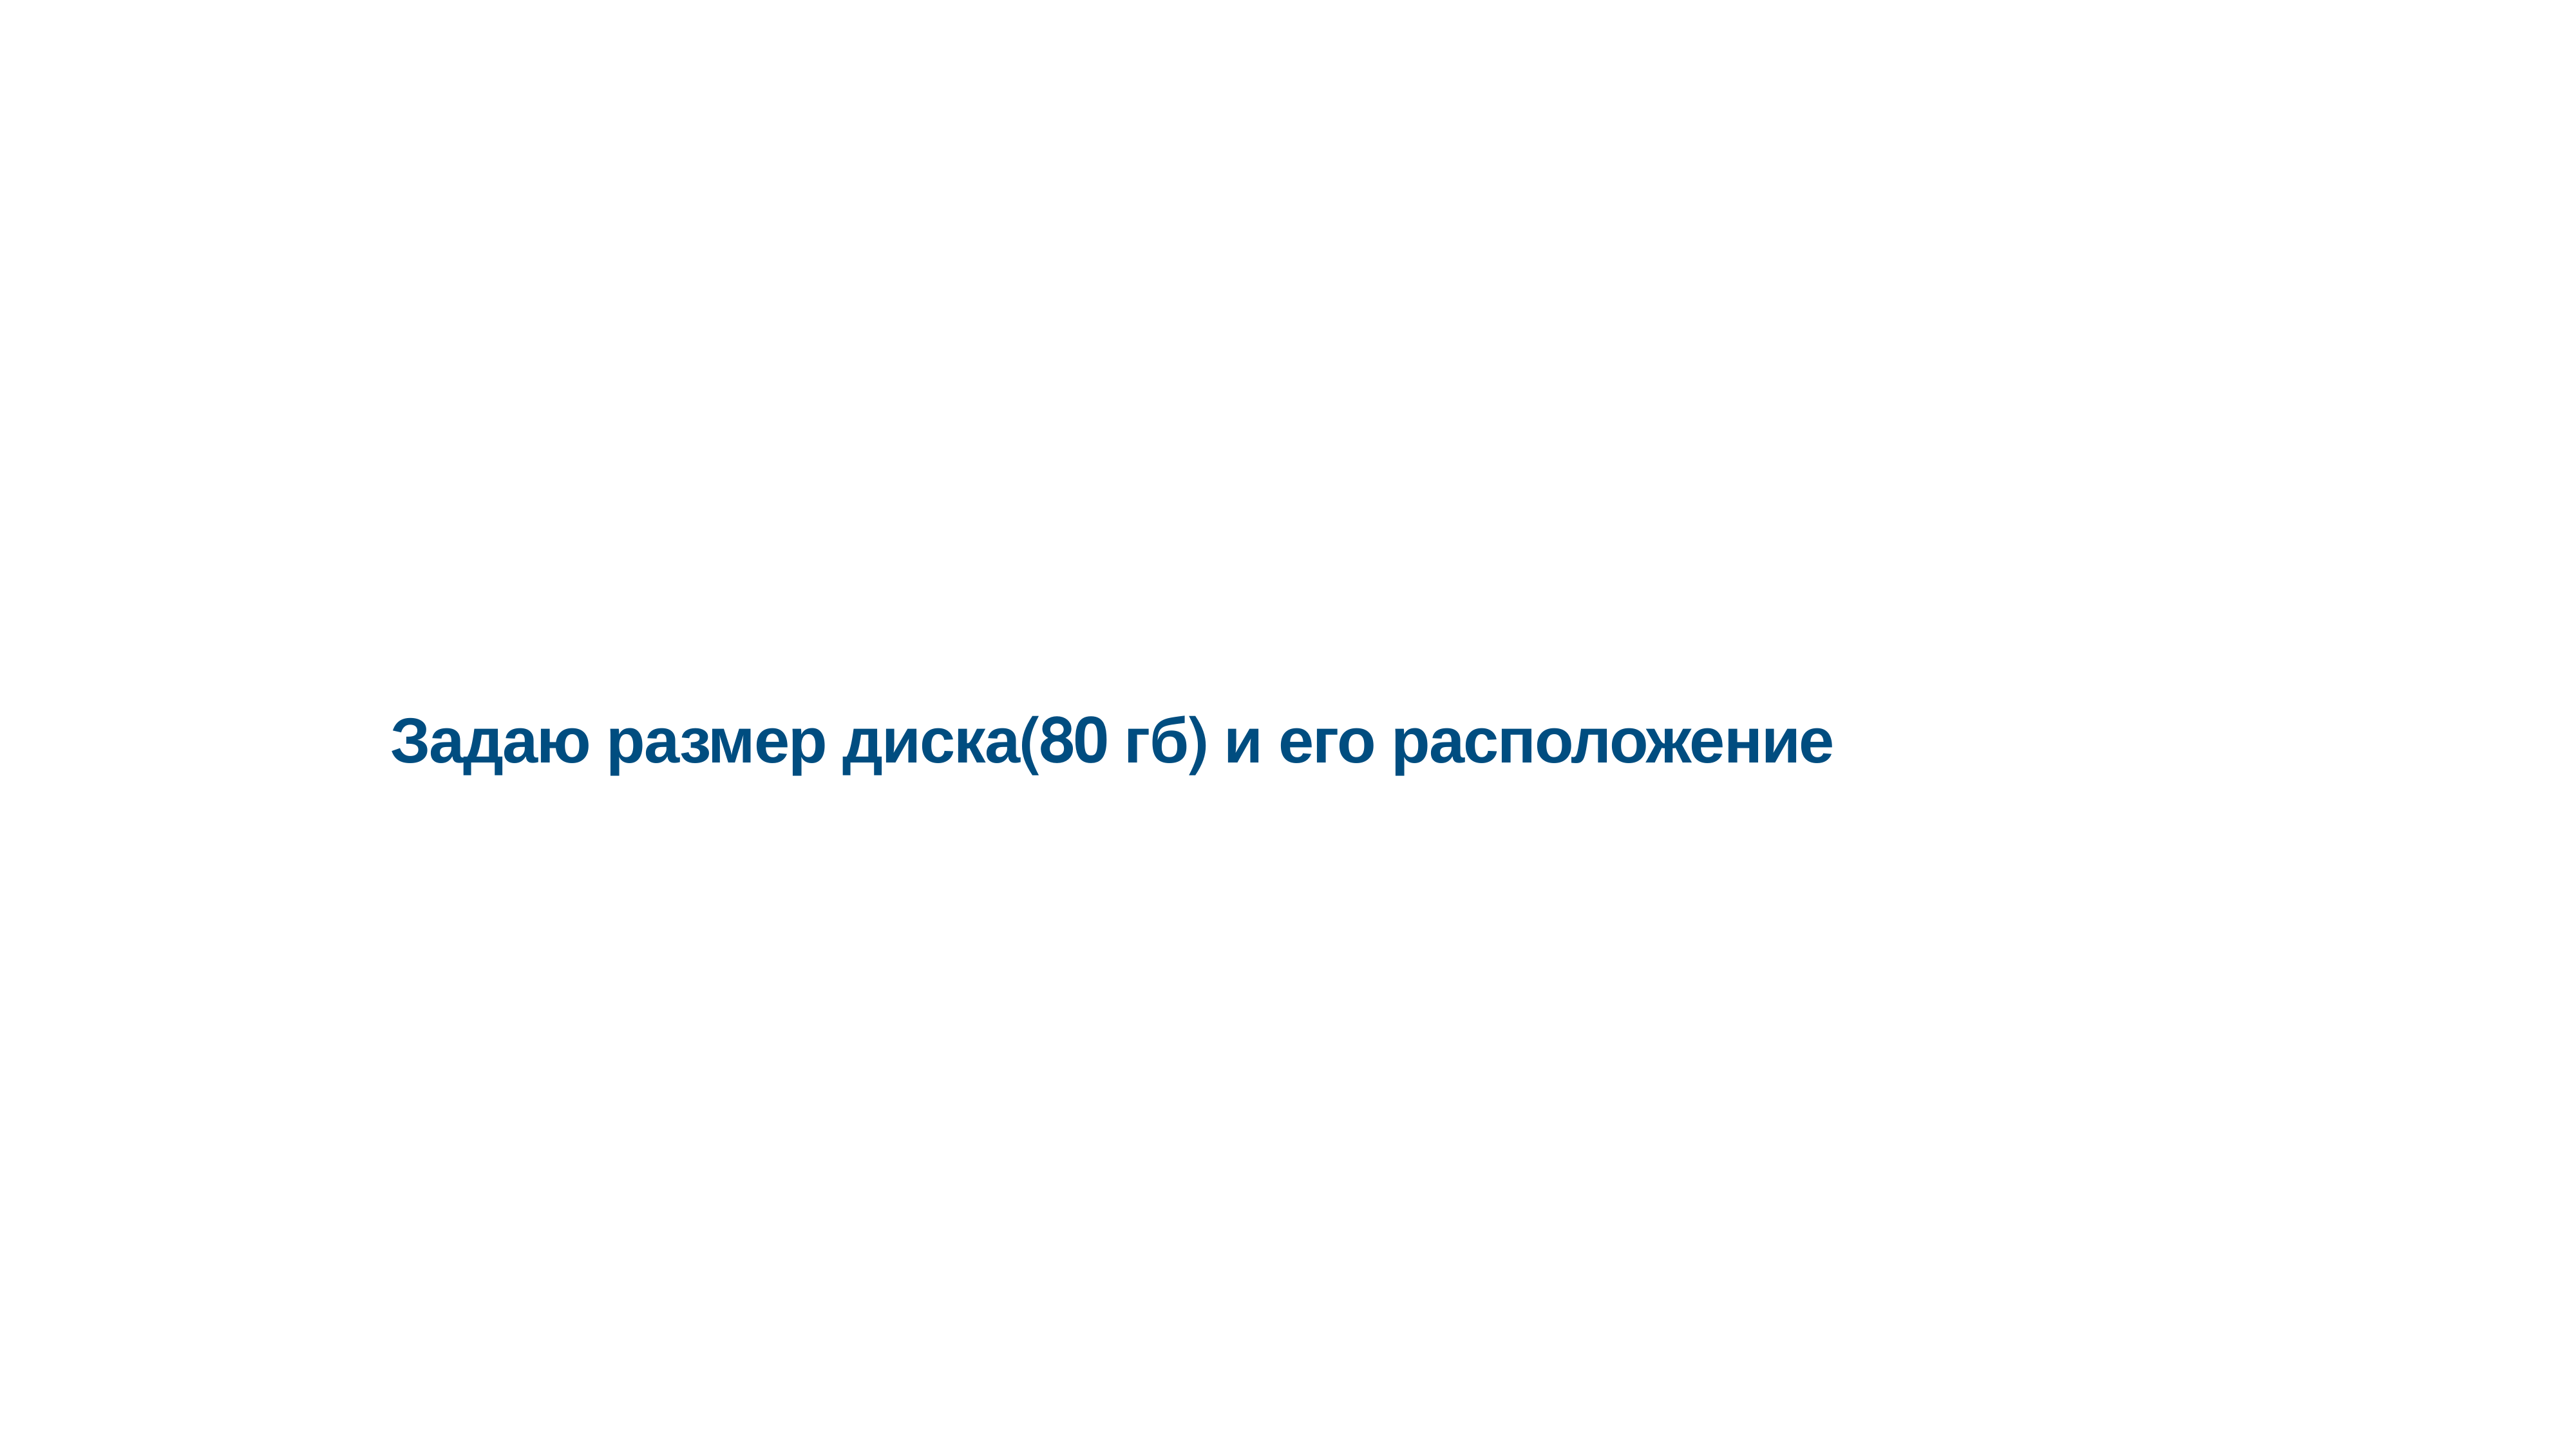

#

Задаю размер диска(80 гб) и его расположение